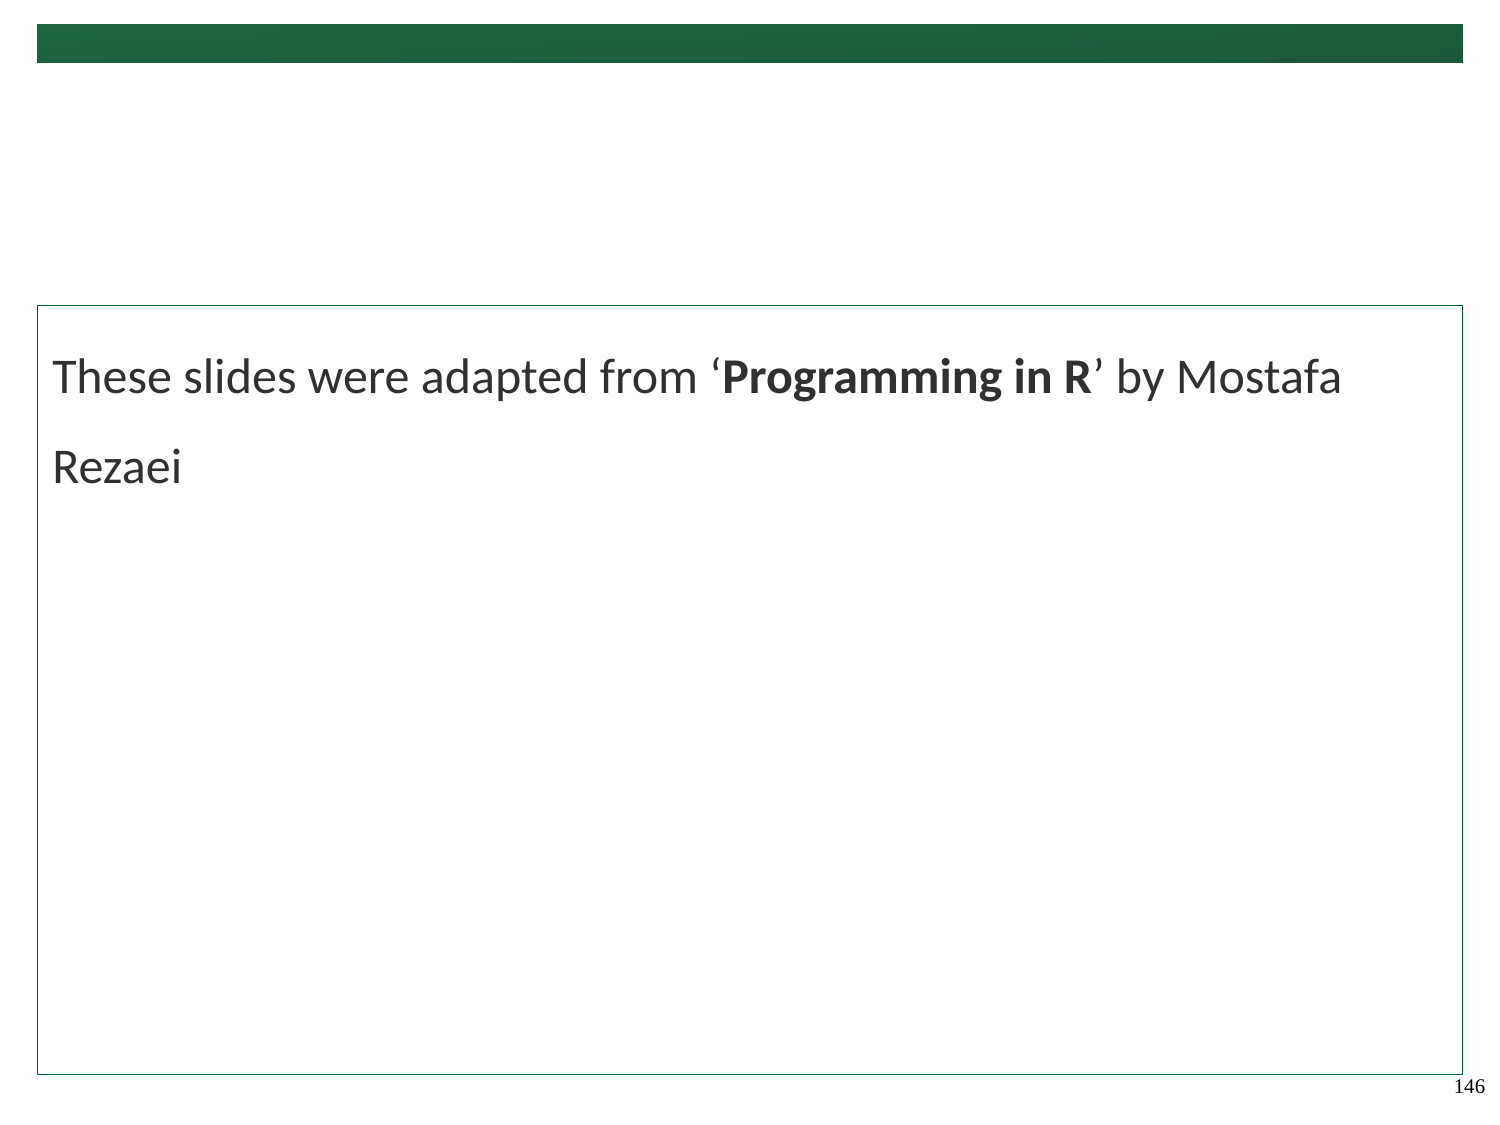

#
These slides were adapted from ‘Programming in R’ by Mostafa Rezaei

146